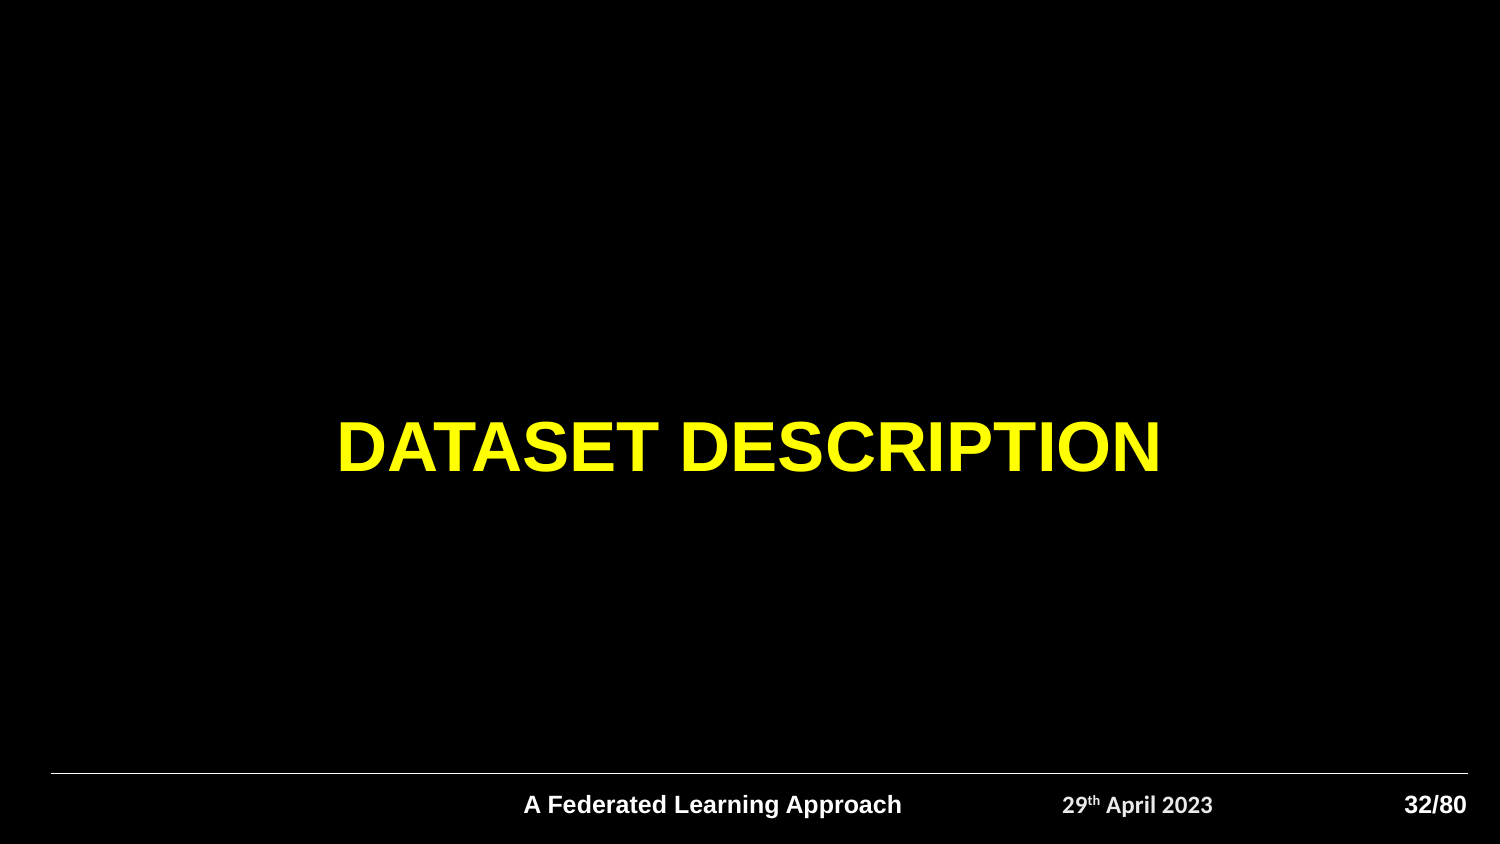

DATASET DESCRIPTION
A Federated Learning Approach
29th April 2023

32/80